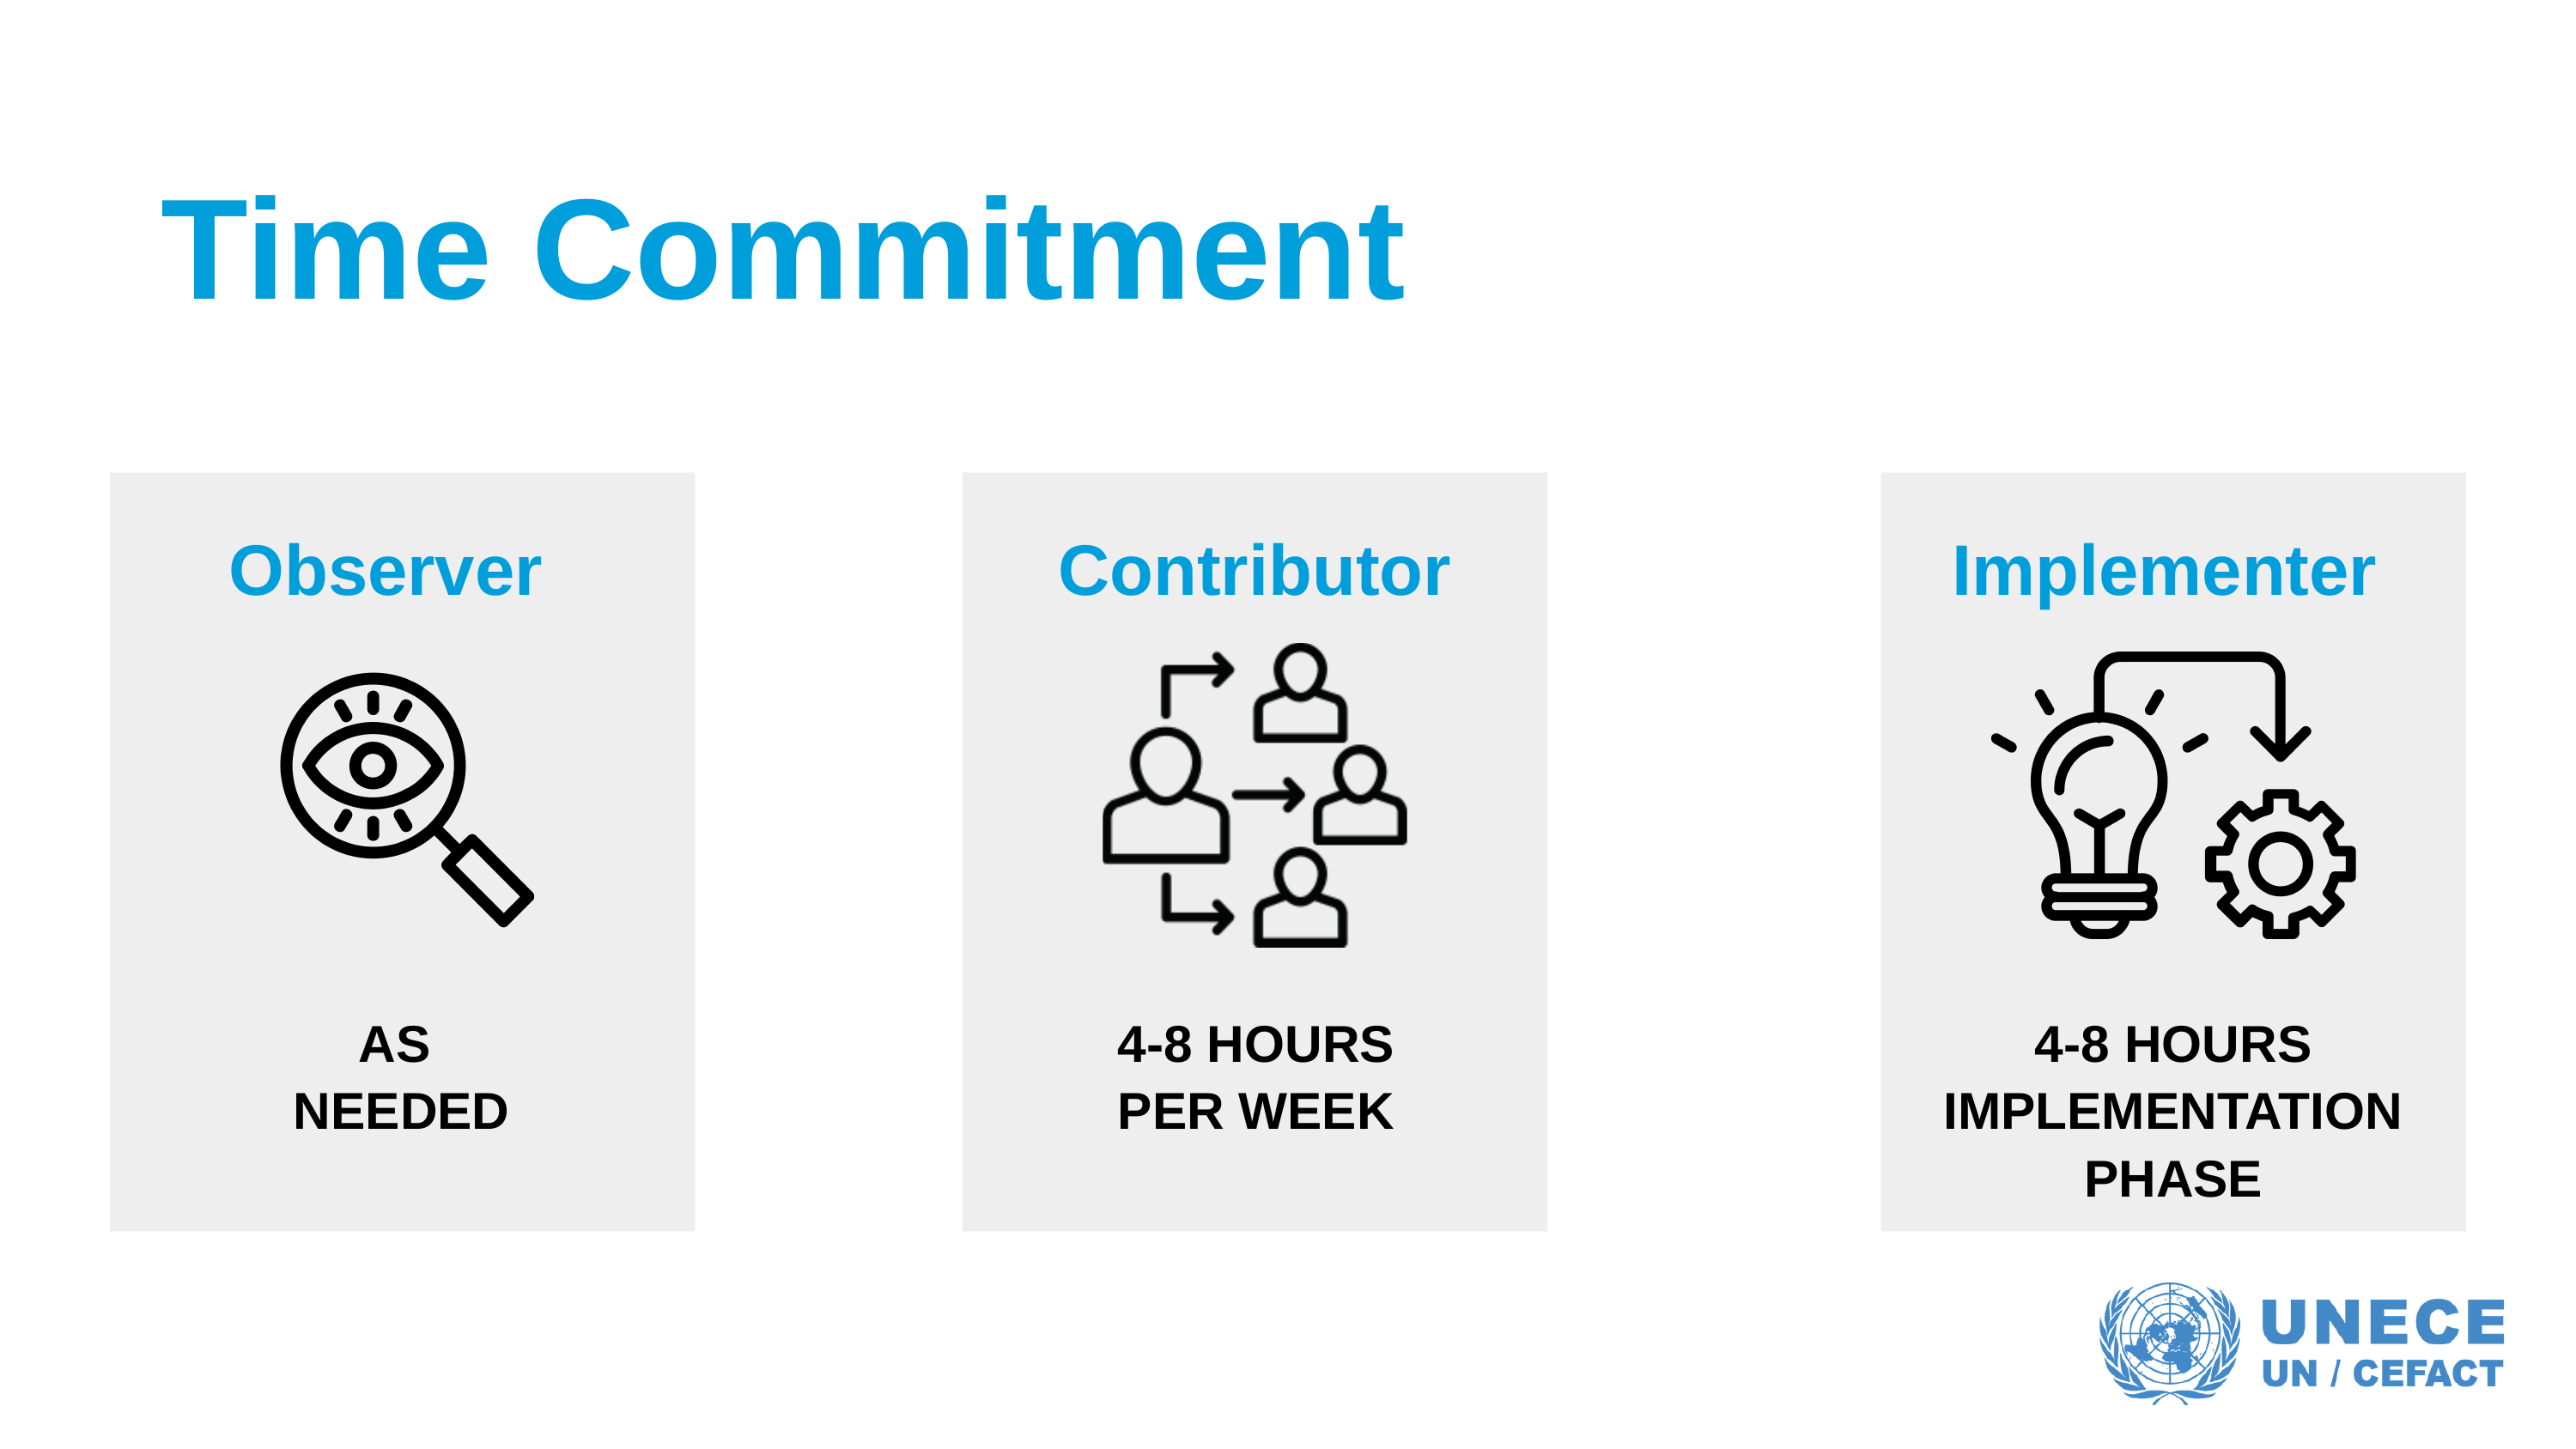

Time Commitment

Observer
Contributor
Implementer

AS
NEEDED
4-8 HOURS
PER WEEK
4-8 HOURS
IMPLEMENTATION PHASE